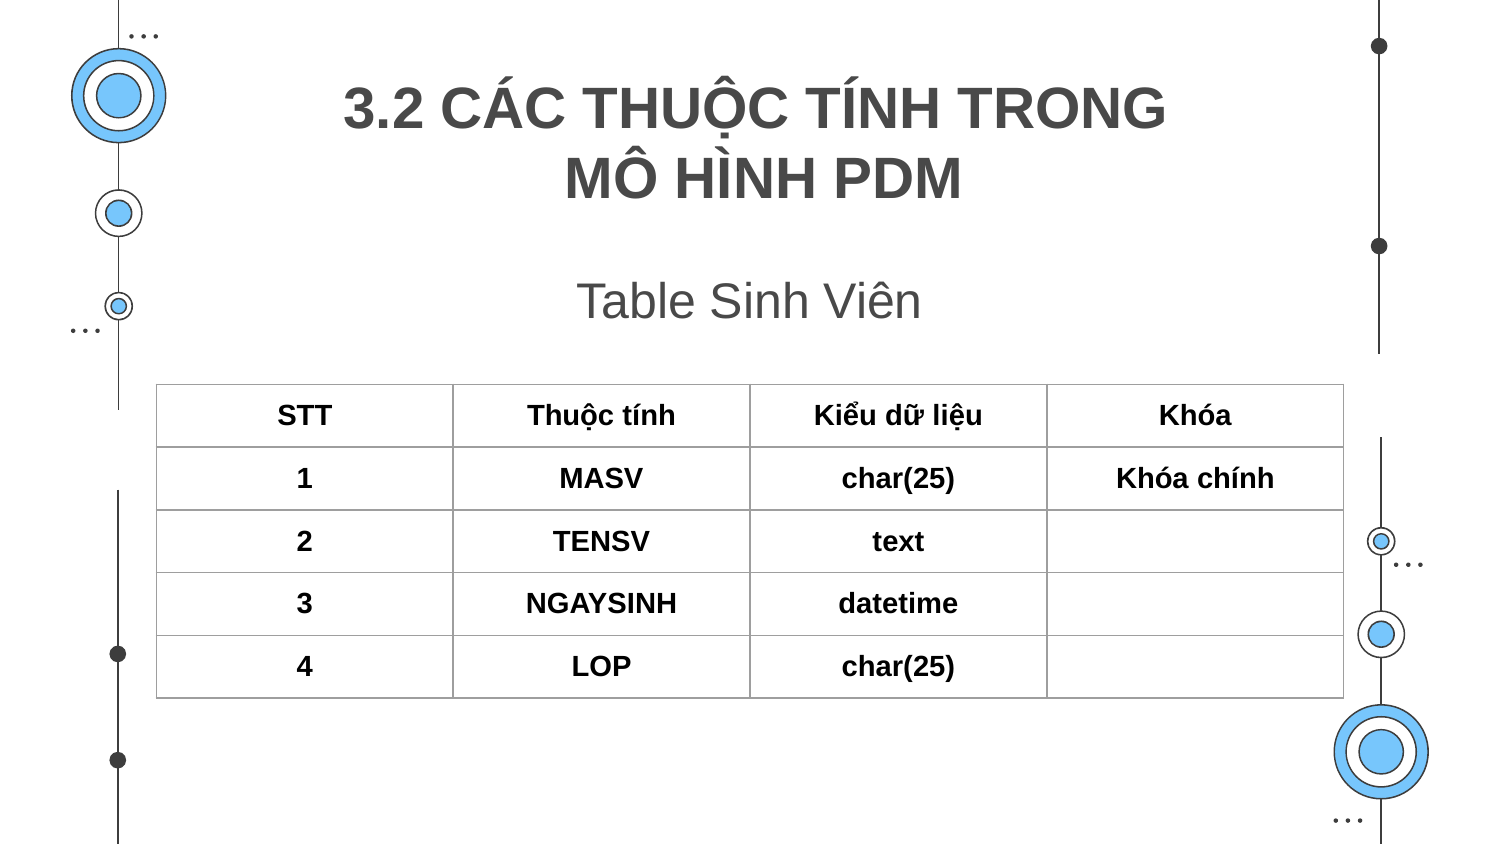

# 3.2 CÁC THUỘC TÍNH TRONG MÔ HÌNH PDM
Table Sinh Viên
| STT | Thuộc tính | Kiểu dữ liệu | Khóa |
| --- | --- | --- | --- |
| 1 | MASV | char(25) | Khóa chính |
| 2 | TENSV | text |  |
| 3 | NGAYSINH | datetime |  |
| 4 | LOP | char(25) |  |